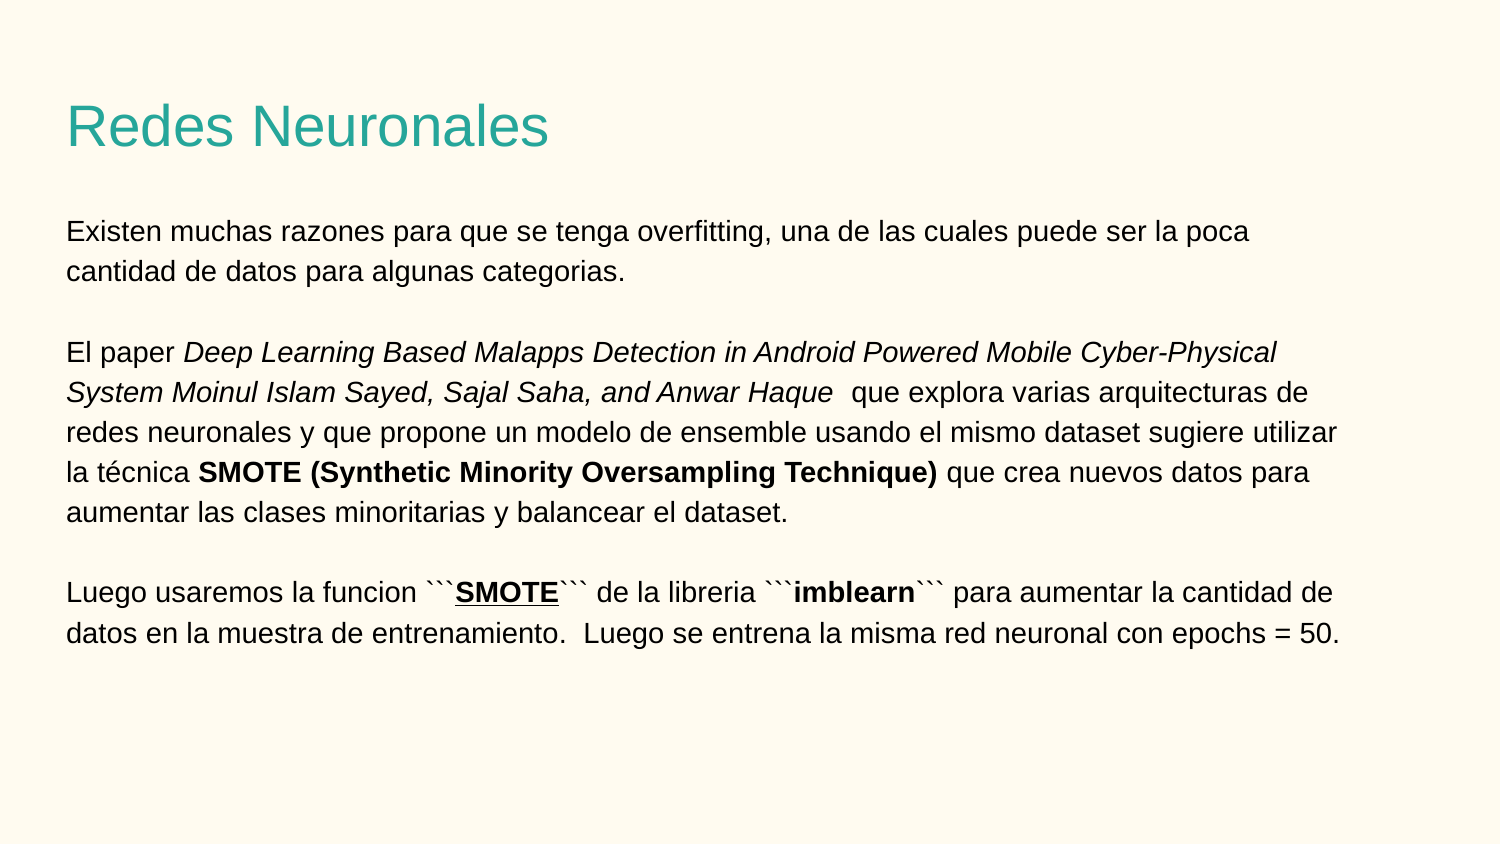

# Redes Neuronales
Existen muchas razones para que se tenga overfitting, una de las cuales puede ser la poca cantidad de datos para algunas categorias.

El paper Deep Learning Based Malapps Detection in Android Powered Mobile Cyber-Physical System Moinul Islam Sayed, Sajal Saha, and Anwar Haque  que explora varias arquitecturas de redes neuronales y que propone un modelo de ensemble usando el mismo dataset sugiere utilizar la técnica SMOTE (Synthetic Minority Oversampling Technique) que crea nuevos datos para aumentar las clases minoritarias y balancear el dataset.

Luego usaremos la funcion ```SMOTE``` de la libreria ```imblearn``` para aumentar la cantidad de datos en la muestra de entrenamiento.  Luego se entrena la misma red neuronal con epochs = 50.